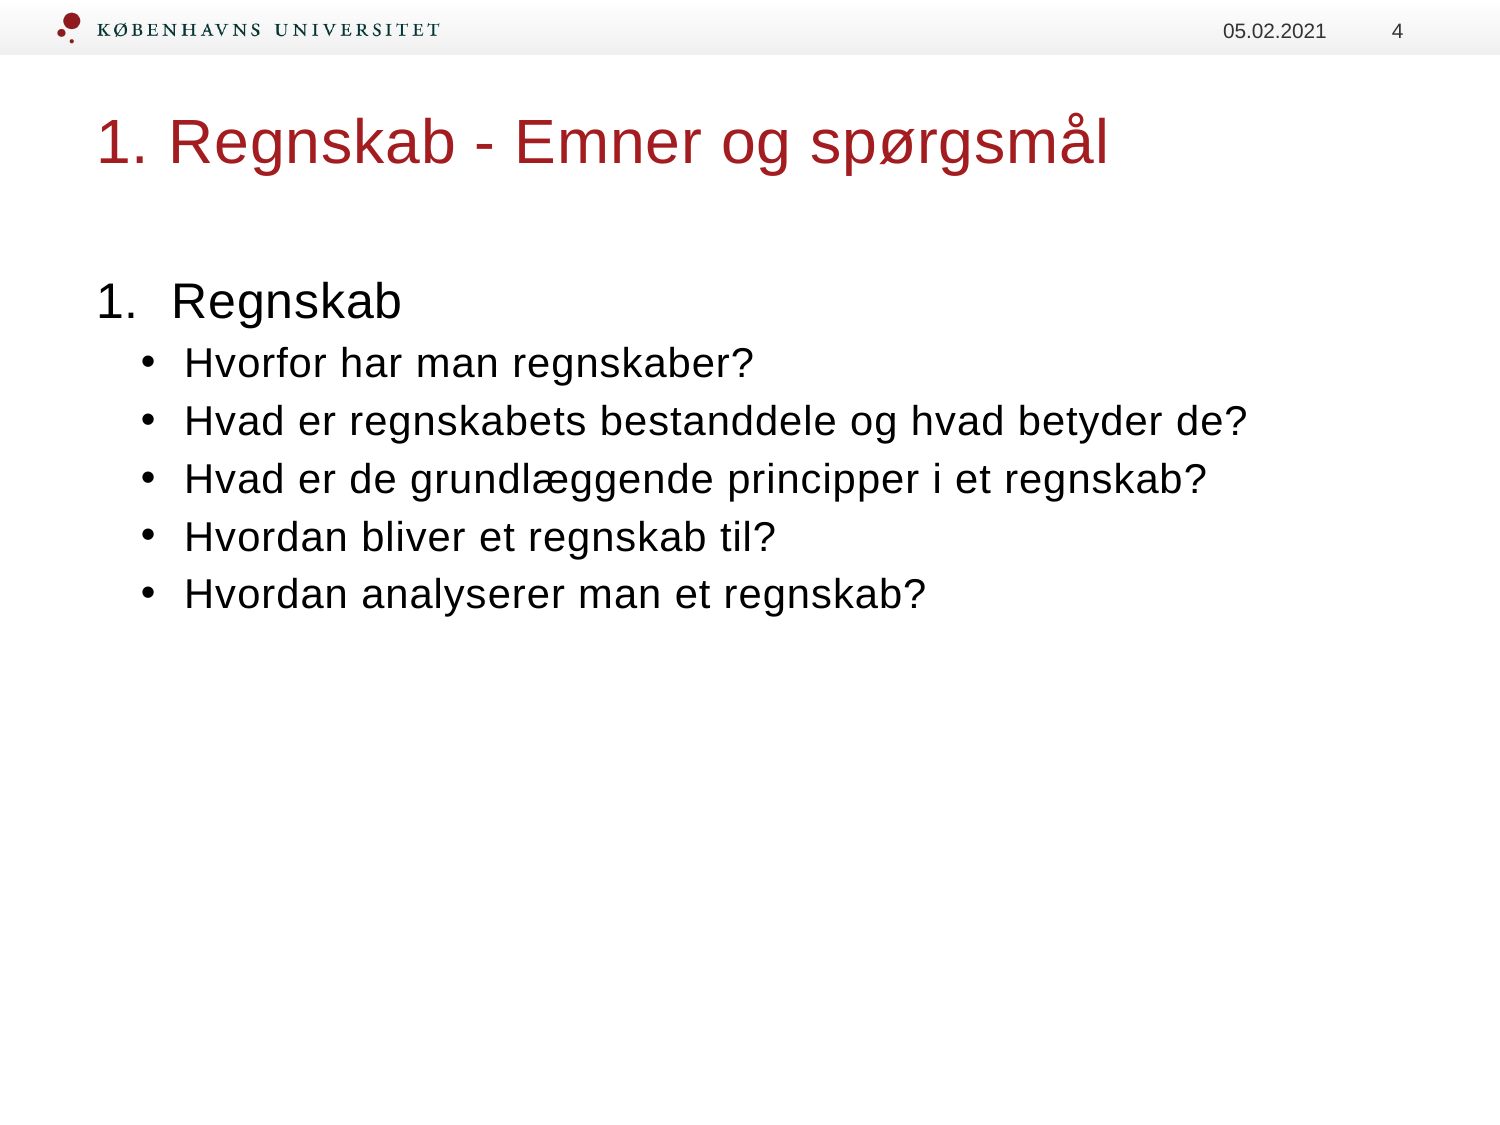

05.02.2021
4
# 1. Regnskab - Emner og spørgsmål
Regnskab
Hvorfor har man regnskaber?
Hvad er regnskabets bestanddele og hvad betyder de?
Hvad er de grundlæggende principper i et regnskab?
Hvordan bliver et regnskab til?
Hvordan analyserer man et regnskab?